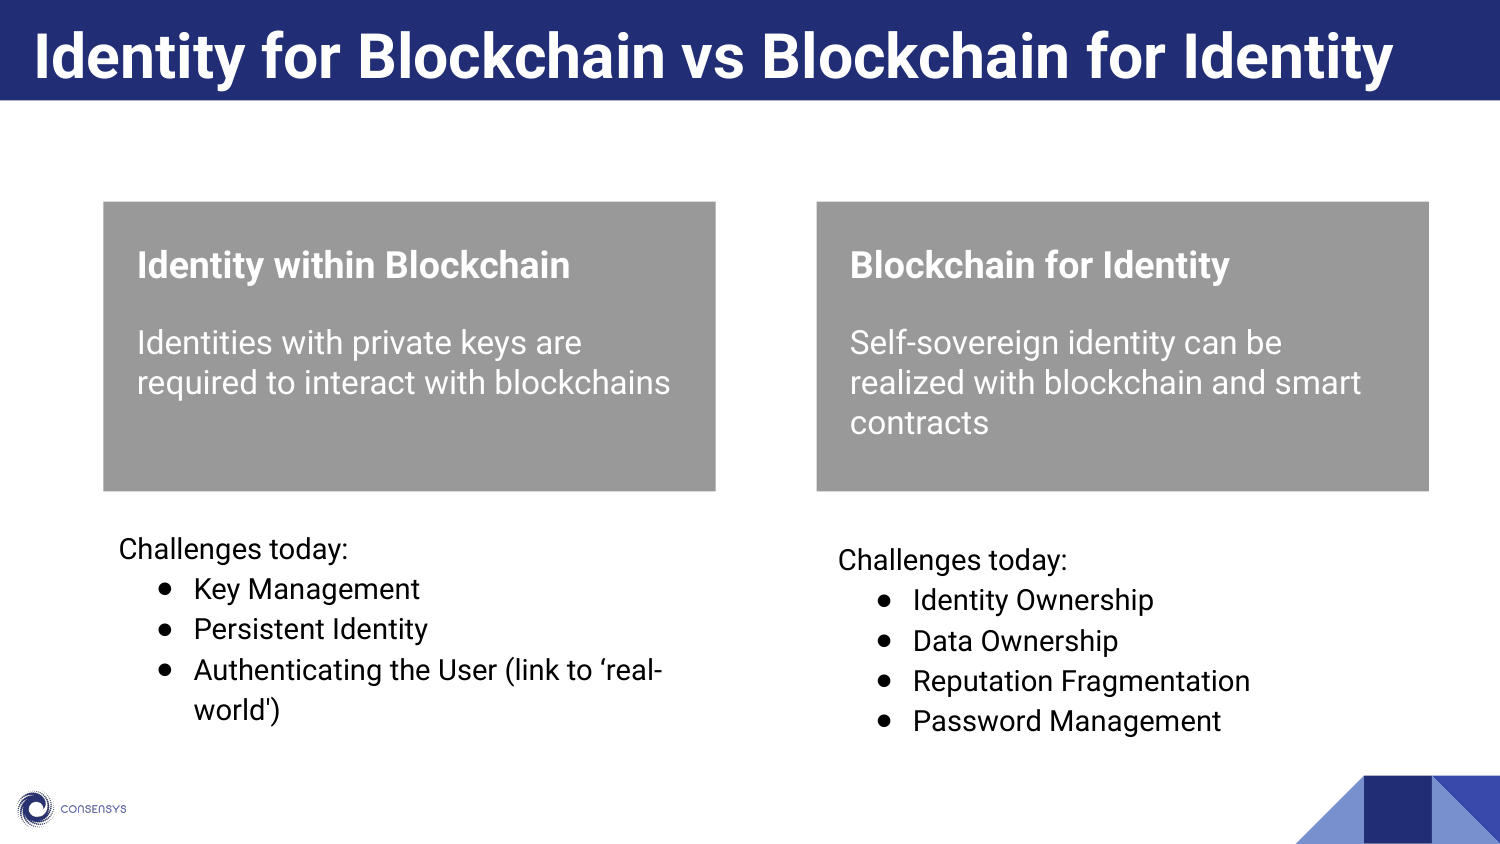

# Identity for Blockchain vs Blockchain for Identity

Identity within Blockchain

Identities with private keys are required to interact with blockchains

Blockchain for Identity

Self-sovereign identity can be realized with blockchain and smart contracts
Challenges today:
Key Management
Persistent Identity
Authenticating the User (link to ‘real-world')
Challenges today:
Identity Ownership
Data Ownership
Reputation Fragmentation
Password Management